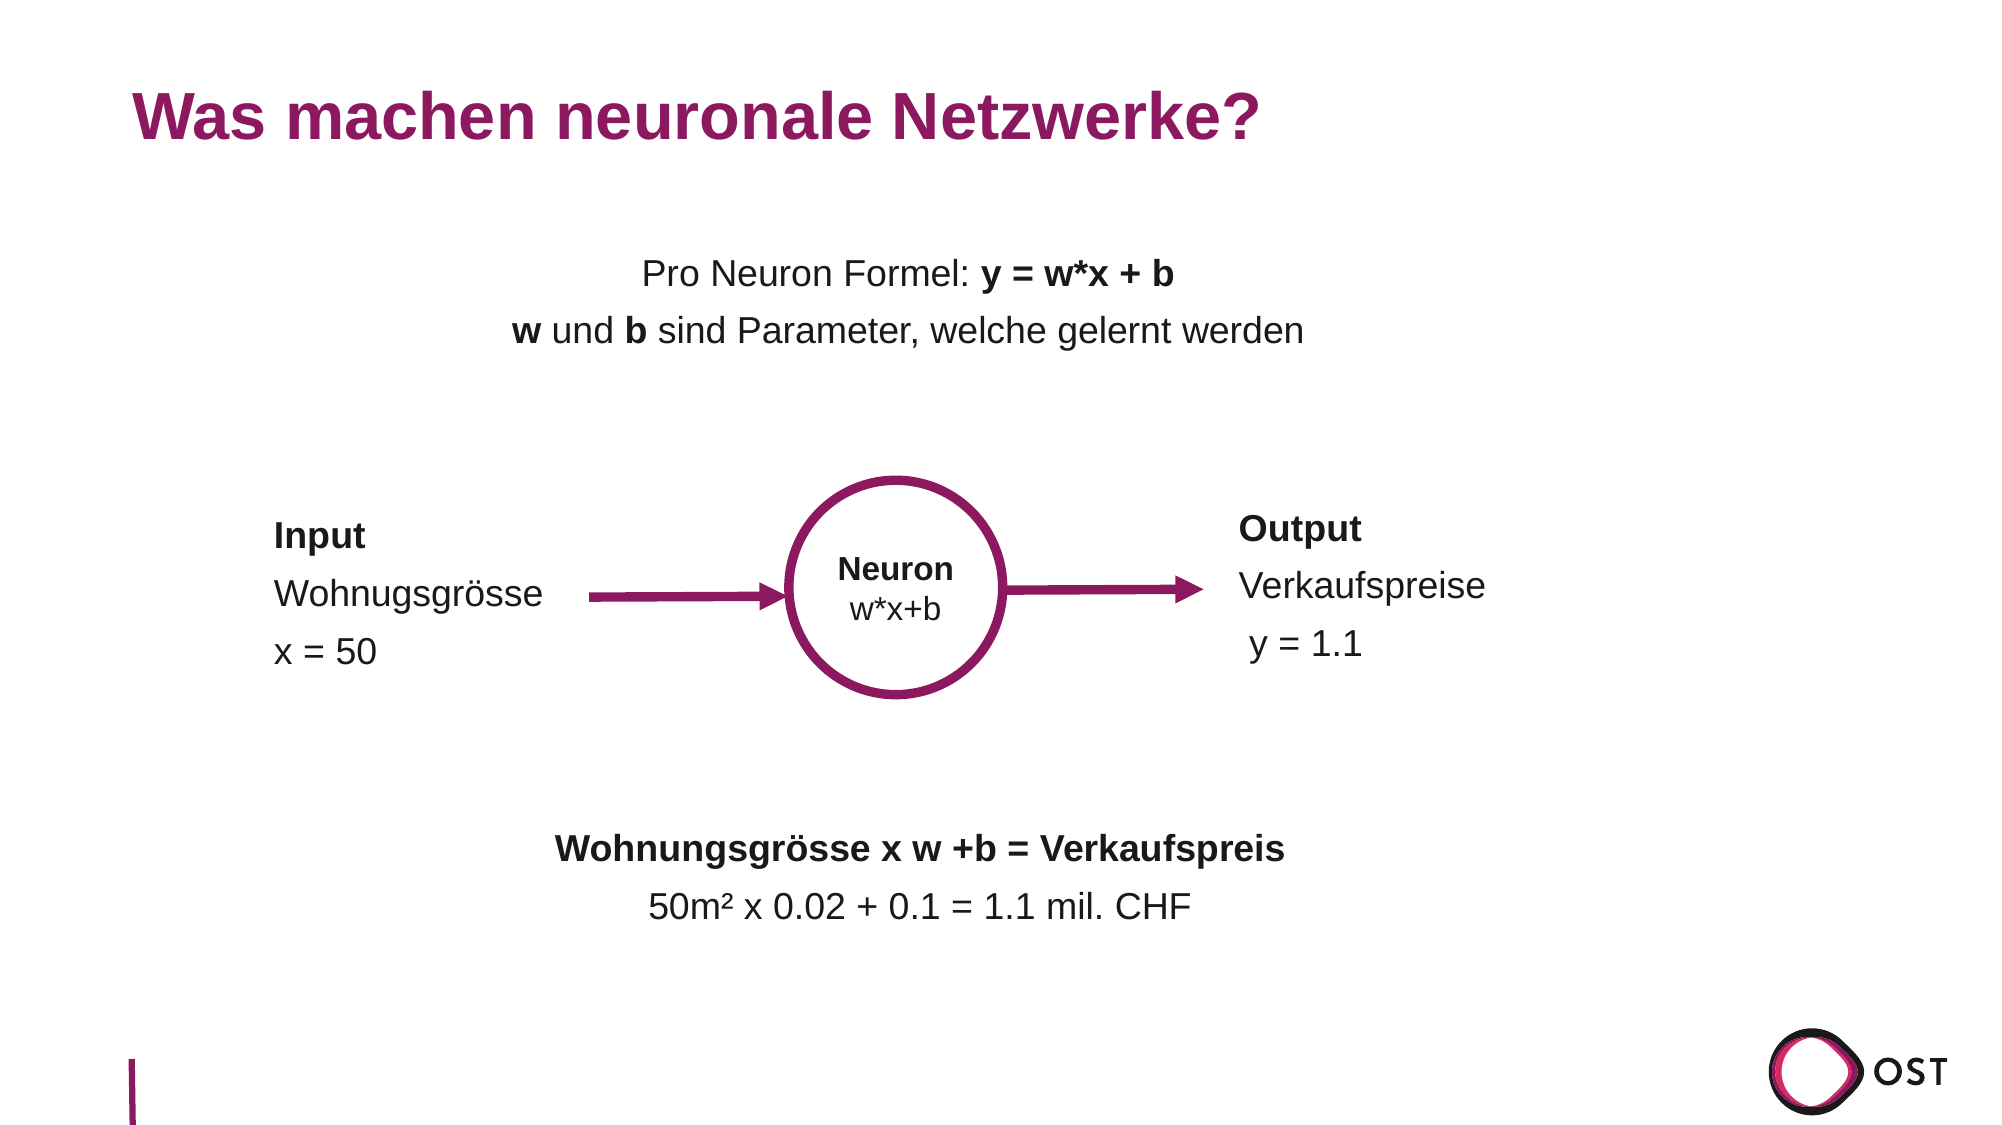

# Was machen neuronale Netzwerke?
Pro Neuron Formel: y = w*x + b
w und b sind Parameter, welche gelernt werden
Neuron
w*x+b
Output
Verkaufspreise
 y = 1.1
Input
Wohnugsgrösse
x = 50
Wohnungsgrösse x w +b = Verkaufspreis
50m² x 0.02 + 0.1 = 1.1 mil. CHF